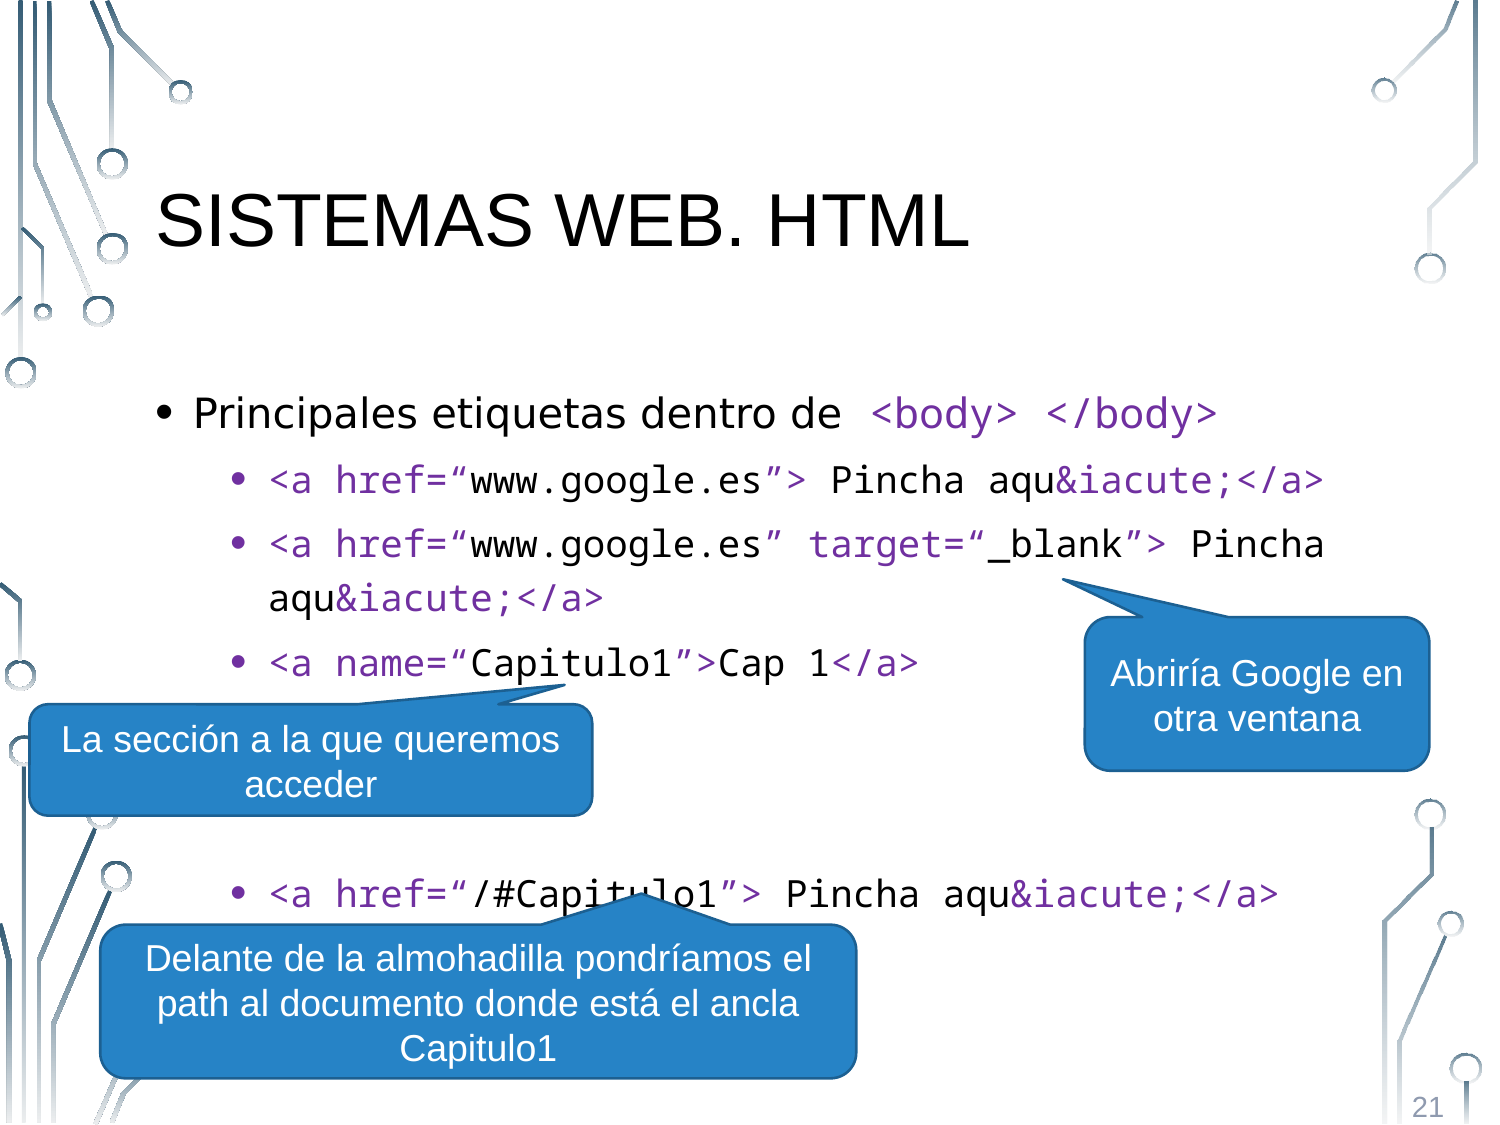

# Sistemas Web. HTML
Principales etiquetas dentro de  <body> </body>
<a href=“www.google.es”> Pincha aqu&iacute;</a>
<a href=“www.google.es” target=“_blank”> Pincha aqu&iacute;</a>
<a name=“Capitulo1”>Cap 1</a>

<a href=“/#Capitulo1”> Pincha aqu&iacute;</a>

Abriría Google en otra ventana
La sección a la que queremos acceder
Delante de la almohadilla pondríamos el path al documento donde está el ancla Capitulo1